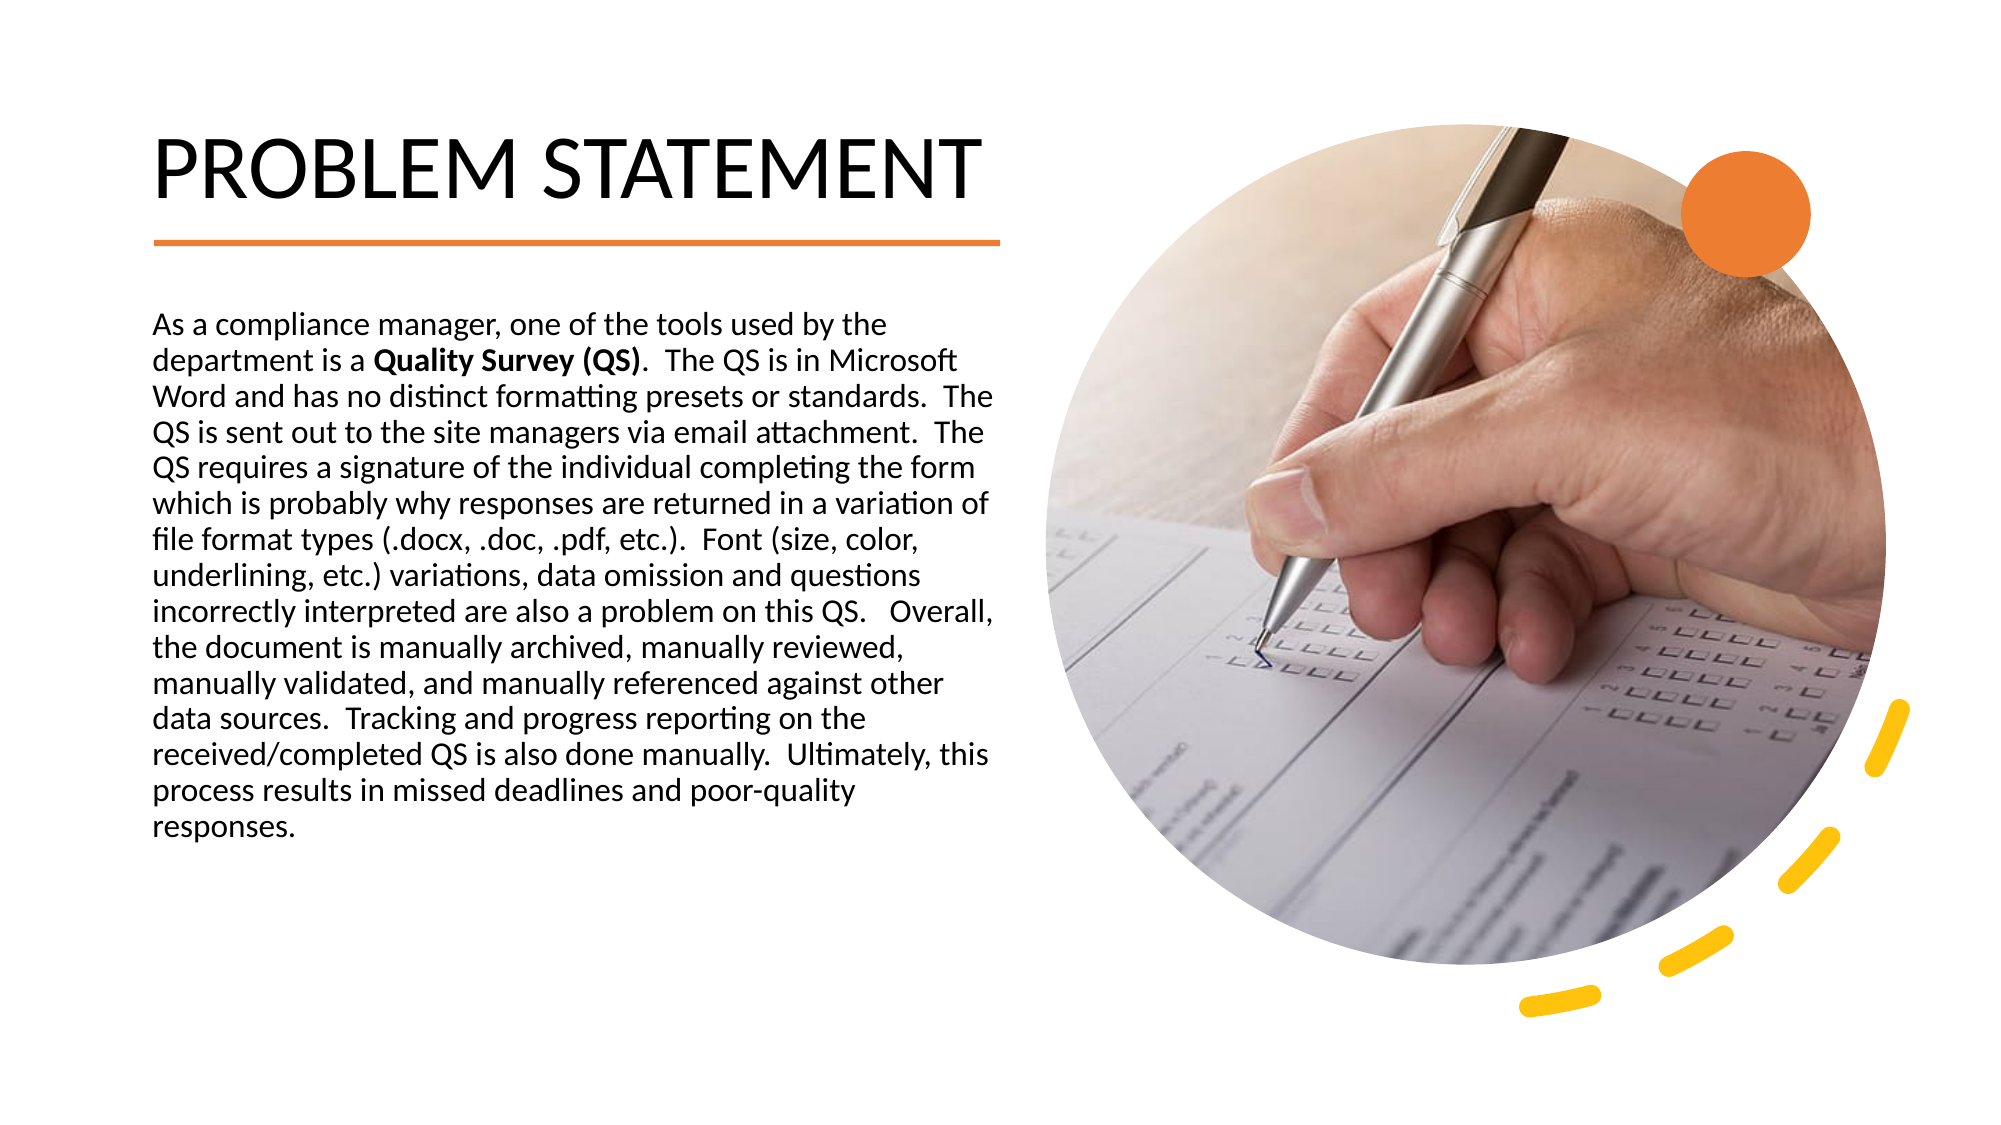

PROBLEM STATEMENT

As a compliance manager, one of the tools used by the department is a Quality Survey (QS).  The QS is in Microsoft Word and has no distinct formatting presets or standards.  The QS is sent out to the site managers via email attachment.  The QS requires a signature of the individual completing the form which is probably why responses are returned in a variation of file format types (.docx, .doc, .pdf, etc.).  Font (size, color, underlining, etc.) variations, data omission and questions incorrectly interpreted are also a problem on this QS.   Overall, the document is manually archived, manually reviewed, manually validated, and manually referenced against other data sources.  Tracking and progress reporting on the received/completed QS is also done manually.  Ultimately, this process results in missed deadlines and poor-quality responses.